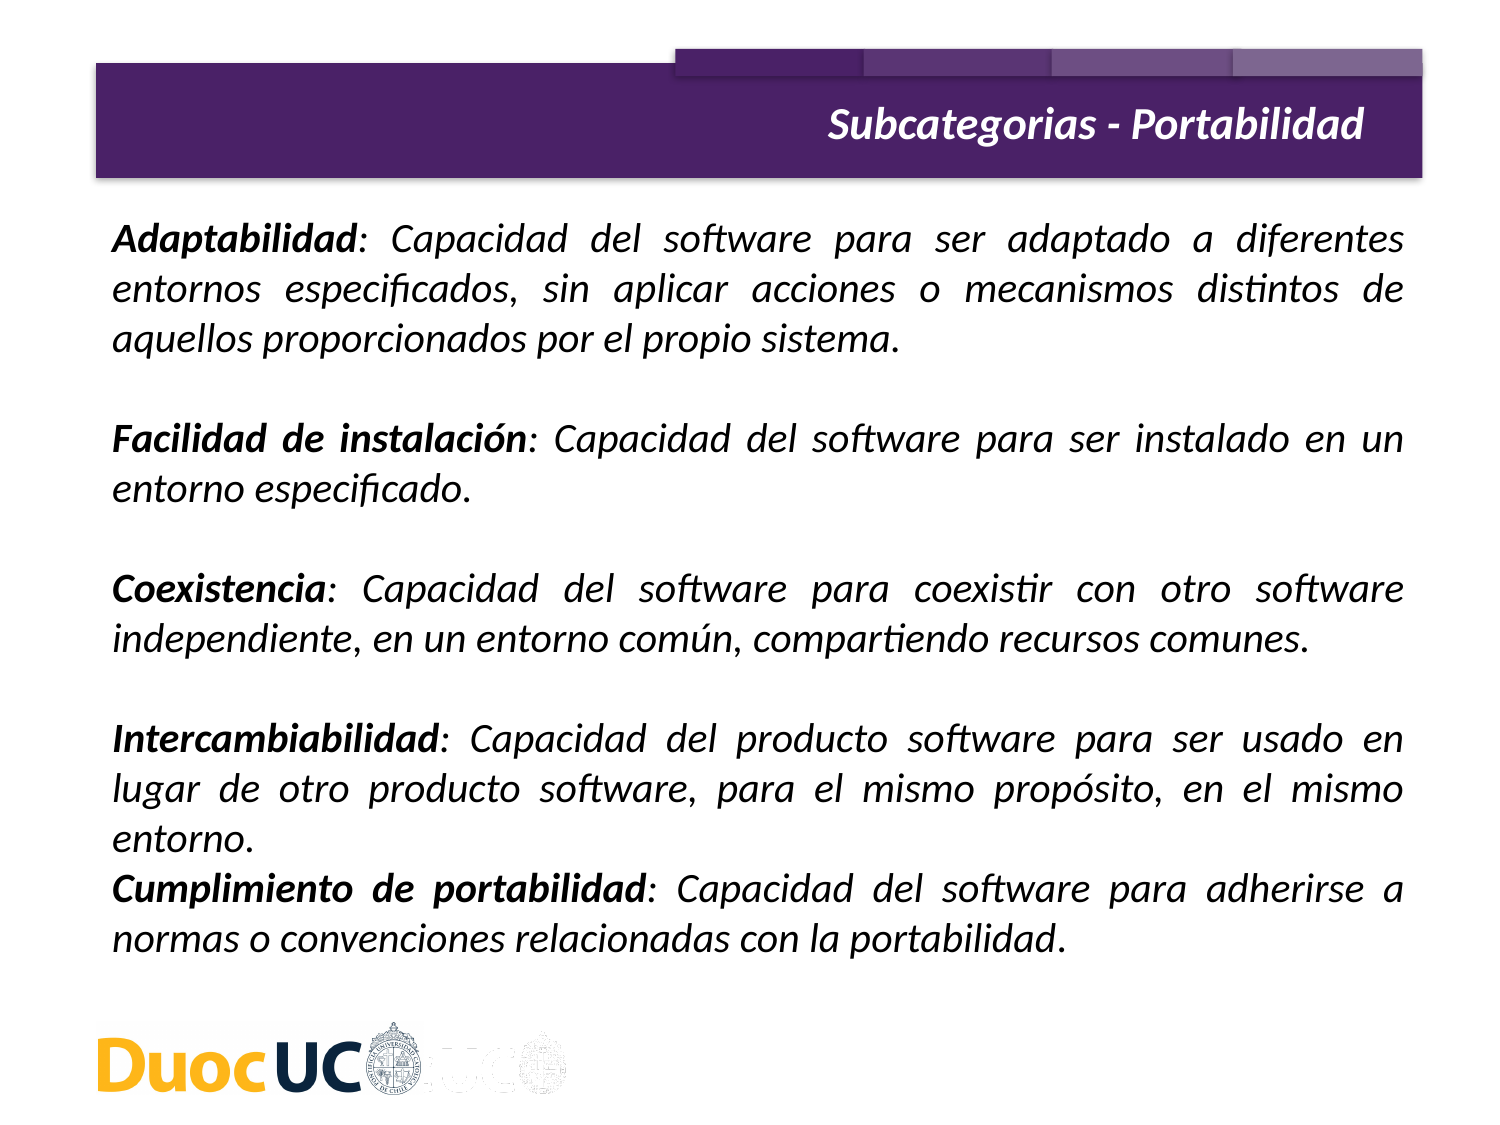

Subcategorias - Portabilidad
Adaptabilidad: Capacidad del software para ser adaptado a diferentes entornos especificados, sin aplicar acciones o mecanismos distintos de aquellos proporcionados por el propio sistema.

Facilidad de instalación: Capacidad del software para ser instalado en un entorno especificado.

Coexistencia: Capacidad del software para coexistir con otro software independiente, en un entorno común, compartiendo recursos comunes.

Intercambiabilidad: Capacidad del producto software para ser usado en lugar de otro producto software, para el mismo propósito, en el mismo entorno.
Cumplimiento de portabilidad: Capacidad del software para adherirse a normas o convenciones relacionadas con la portabilidad.